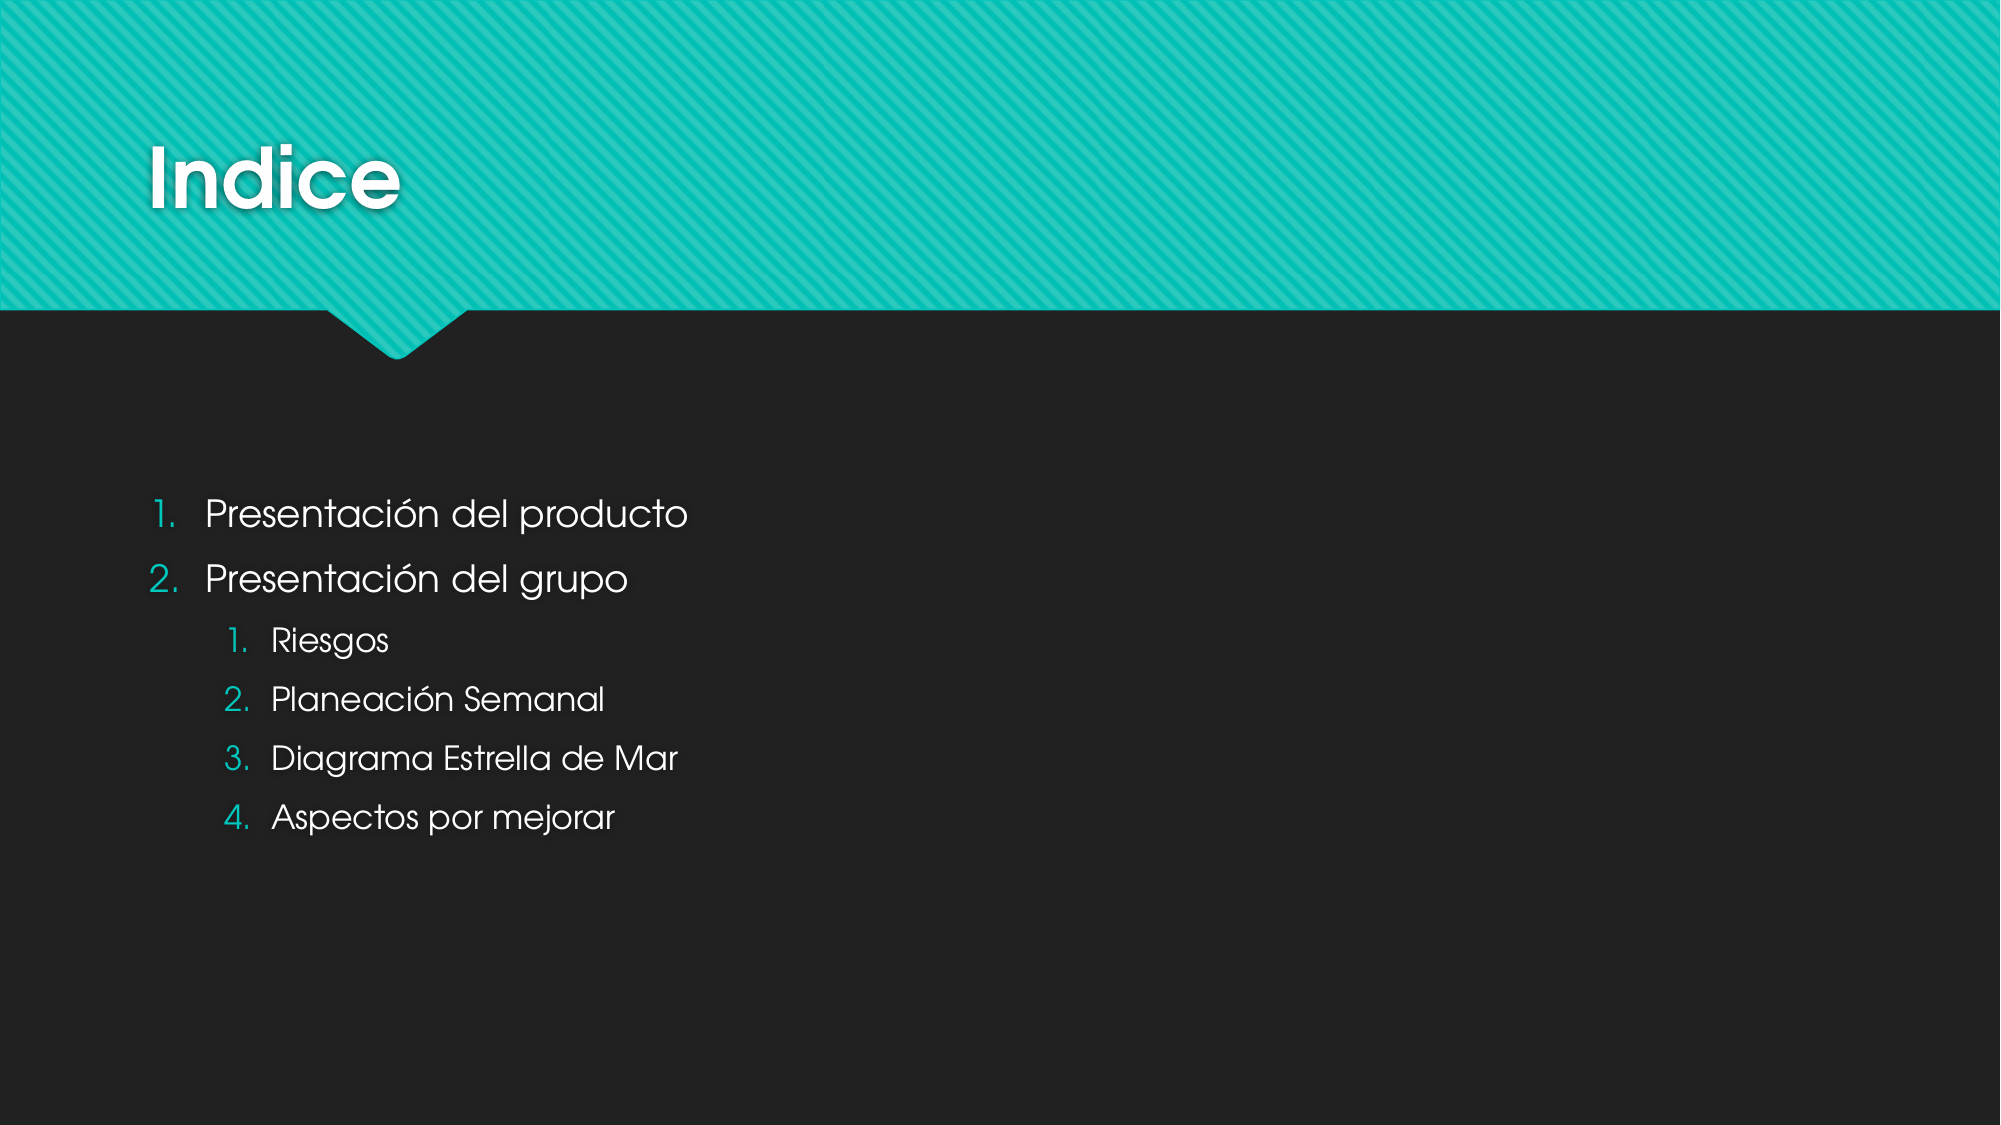

# Indice
Presentación del producto
Presentación del grupo
Riesgos
Planeación Semanal
Diagrama Estrella de Mar
Aspectos por mejorar